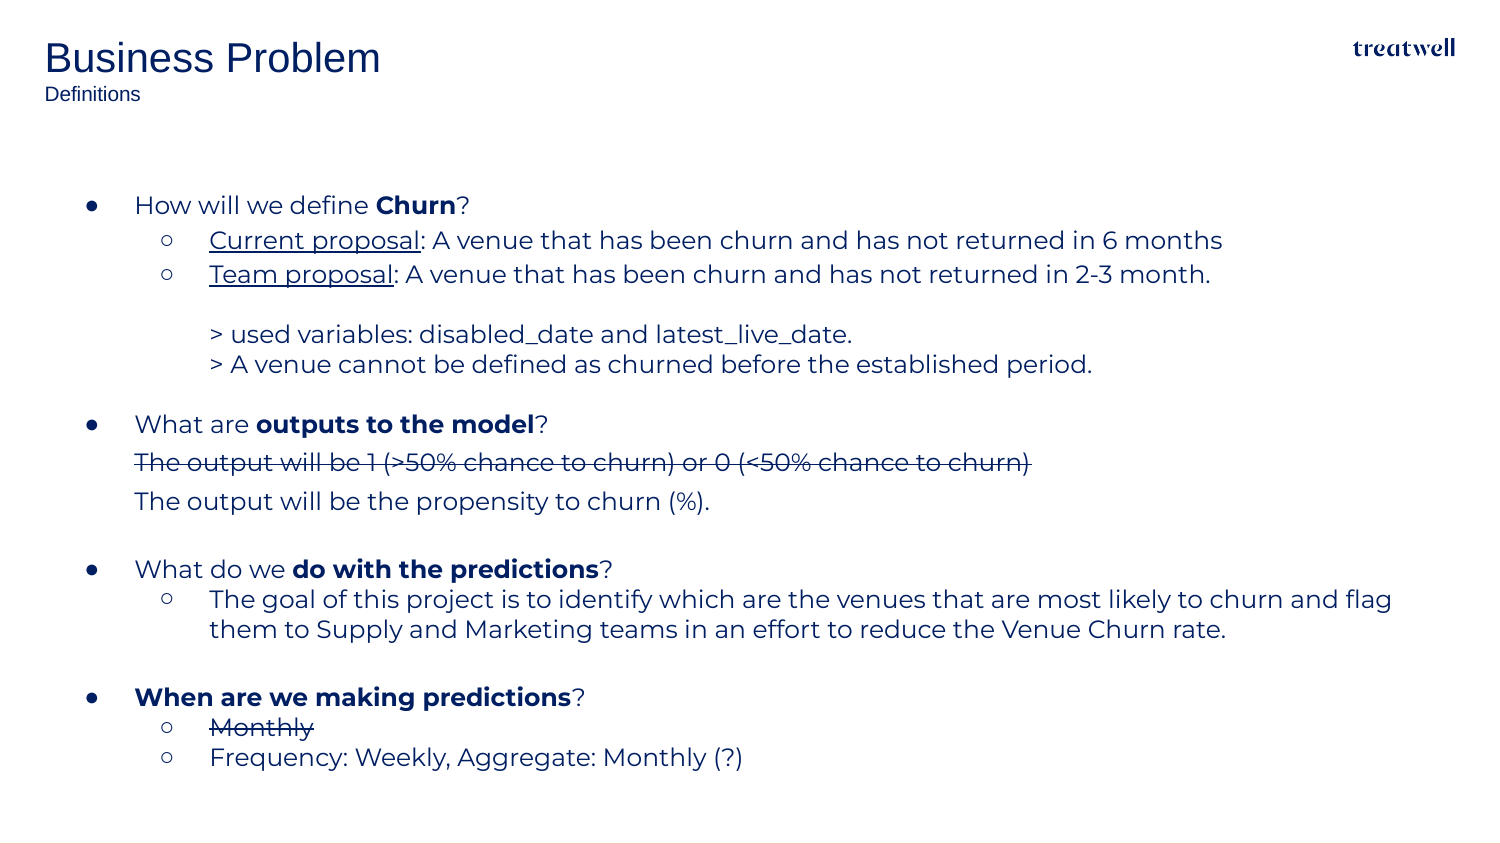

Business Problem
Definitions

How will we define Churn?
Current proposal: A venue that has been churn and has not returned in 6 months
Team proposal: A venue that has been churn and has not returned in 2-3 month.

	> used variables: disabled_date and latest_live_date.
	> A venue cannot be defined as churned before the established period.

What are outputs to the model?
The output will be 1 (>50% chance to churn) or 0 (<50% chance to churn)
The output will be the propensity to churn (%).

What do we do with the predictions?
The goal of this project is to identify which are the venues that are most likely to churn and flag them to Supply and Marketing teams in an effort to reduce the Venue Churn rate.

When are we making predictions?
Monthly
Frequency: Weekly, Aggregate: Monthly (?)